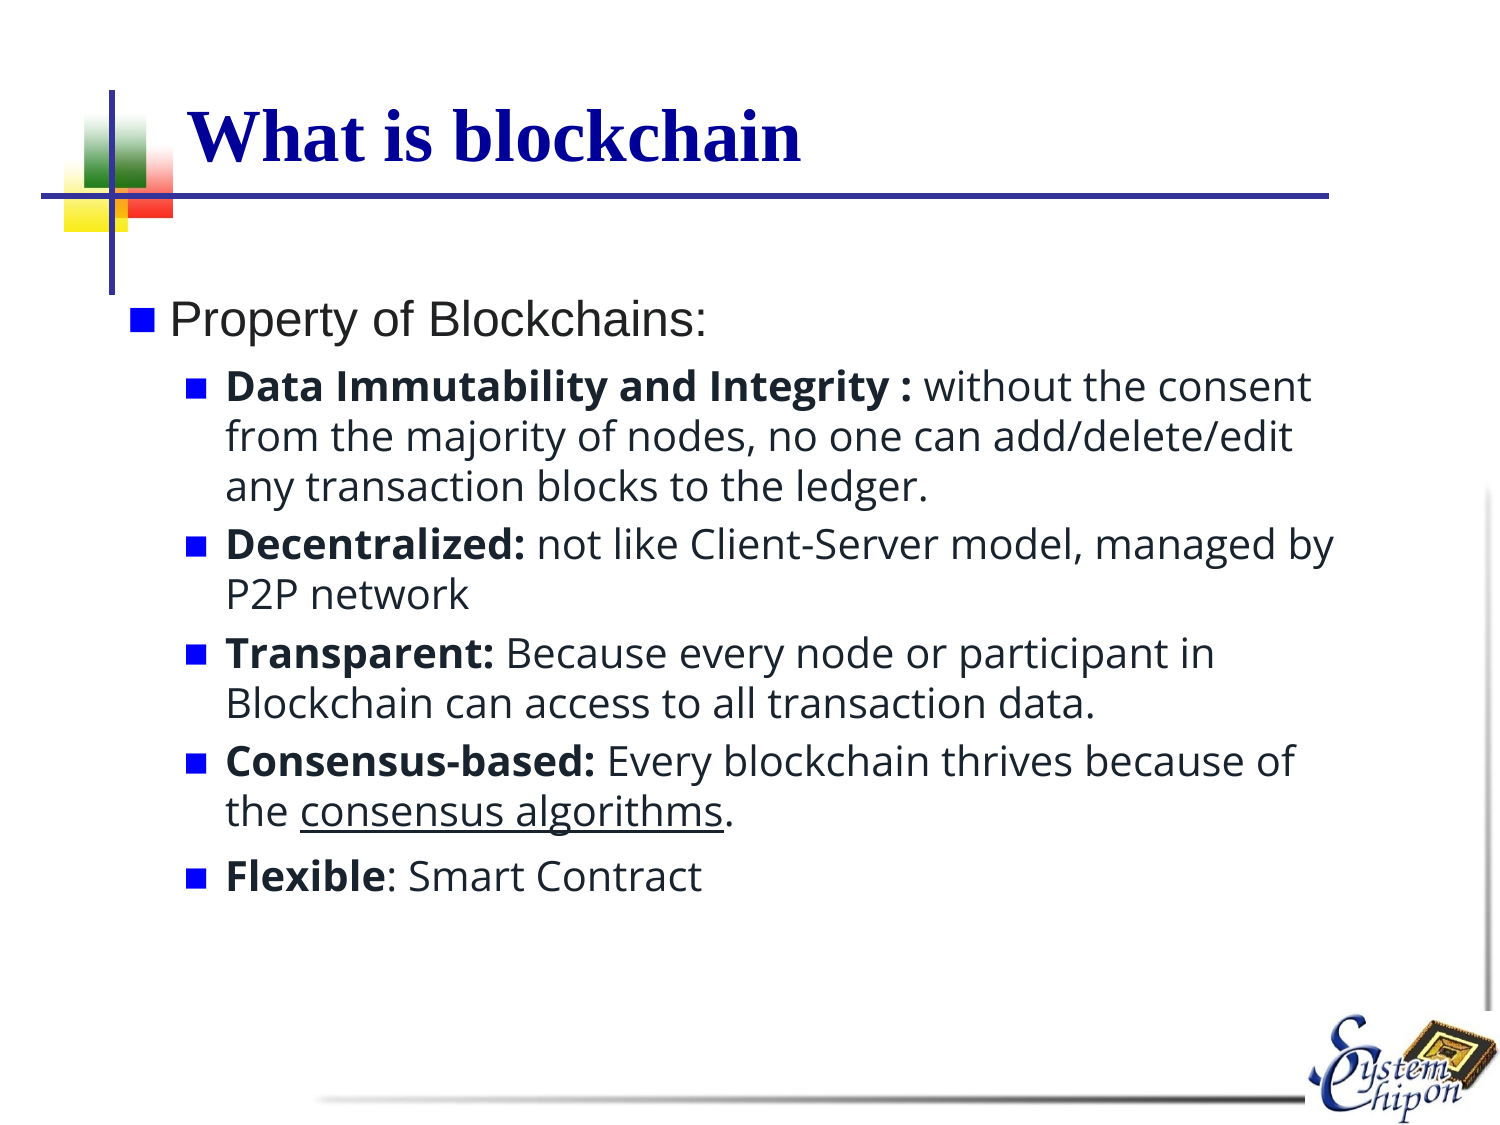

# What is blockchain
Property of Blockchains:
Data Immutability and Integrity : without the consent from the majority of nodes, no one can add/delete/edit any transaction blocks to the ledger.
Decentralized: not like Client-Server model, managed by P2P network
Transparent: Because every node or participant in Blockchain can access to all transaction data.
Consensus-based: Every blockchain thrives because of the consensus algorithms.
Flexible: Smart Contract